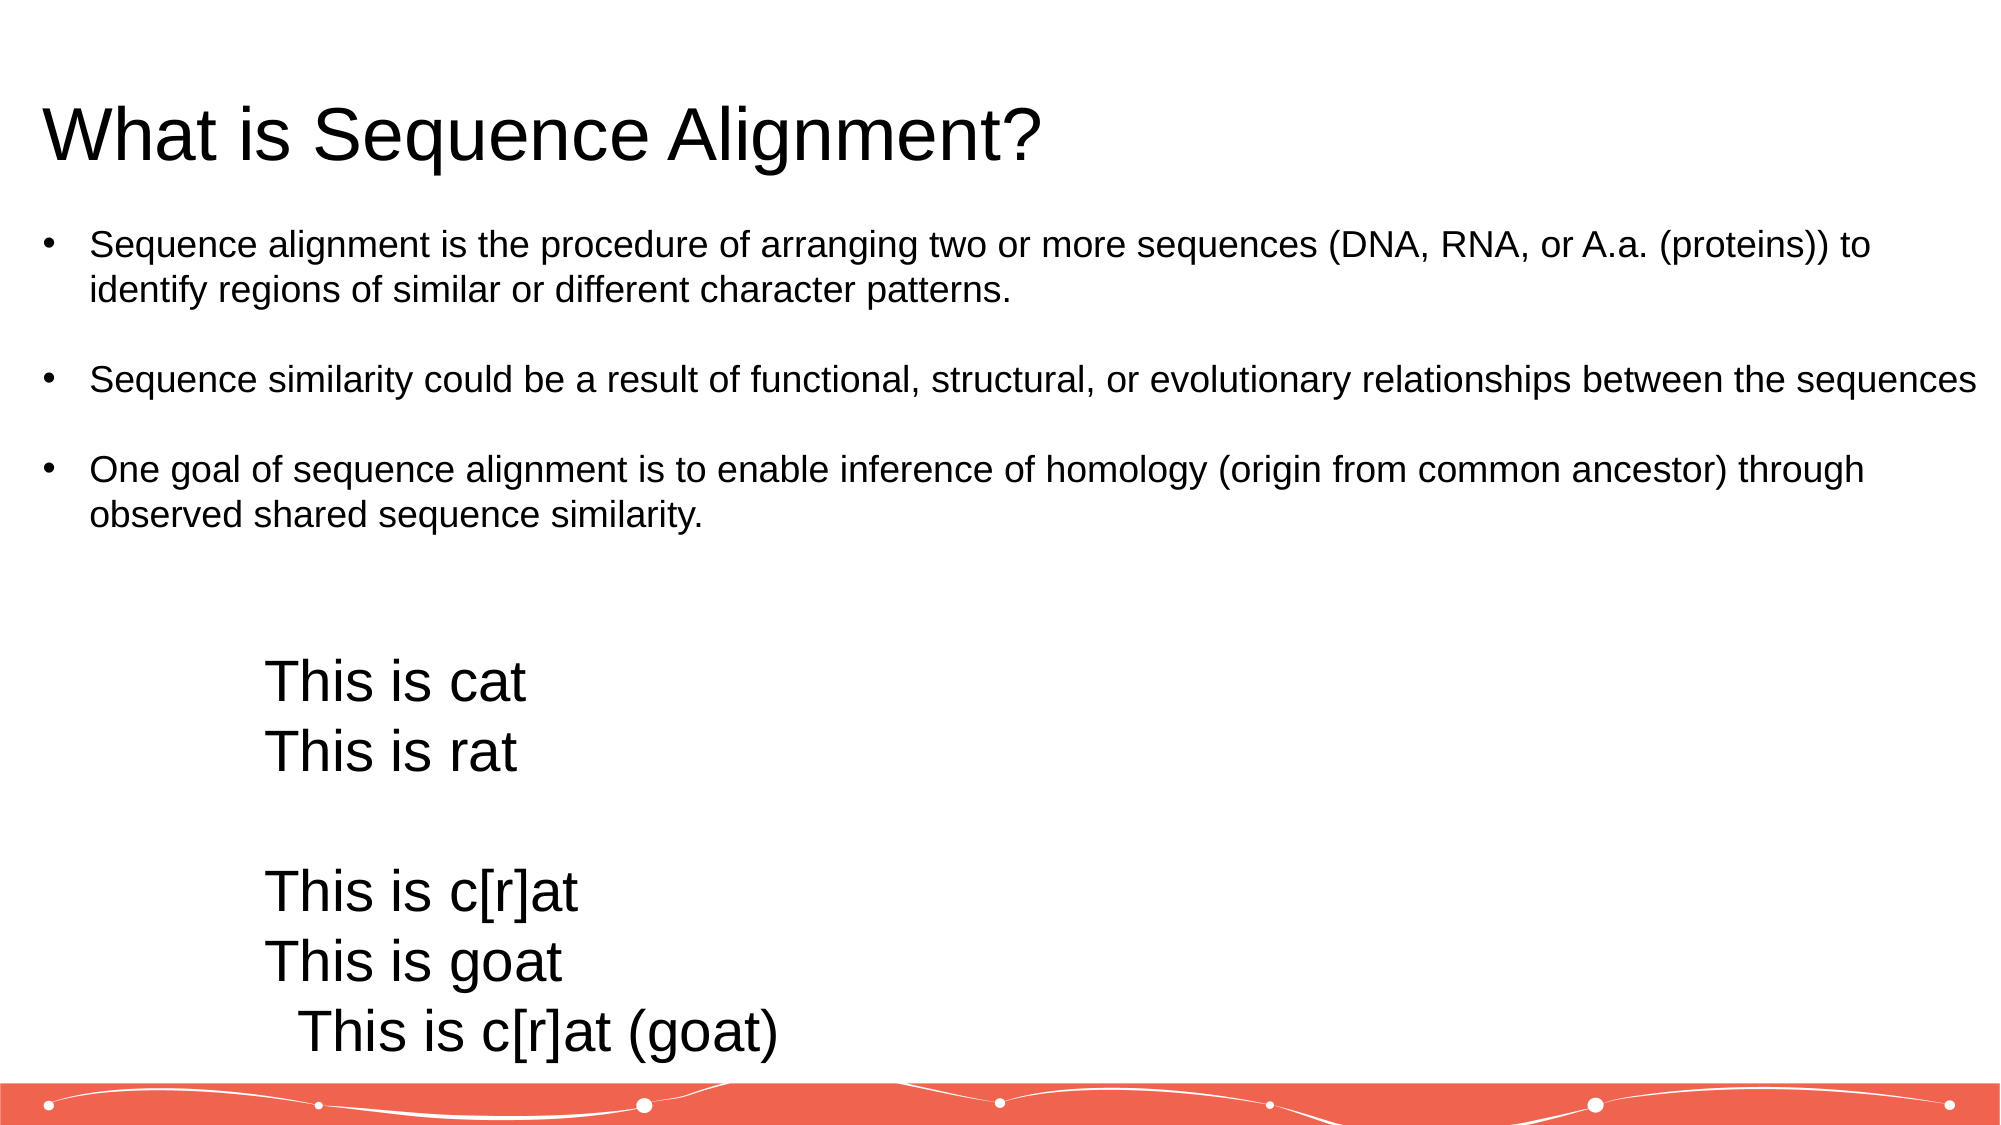

What is Sequence Alignment?

Sequence alignment is the procedure of arranging two or more sequences (DNA, RNA, or A.a. (proteins)) to identify regions of similar or different character patterns.

Sequence similarity could be a result of functional, structural, or evolutionary relationships between the sequences

One goal of sequence alignment is to enable inference of homology (origin from common ancestor) through observed shared sequence similarity.

This is cat
This is rat

This is c[r]at
This is goat
  This is c[r]at (goat)